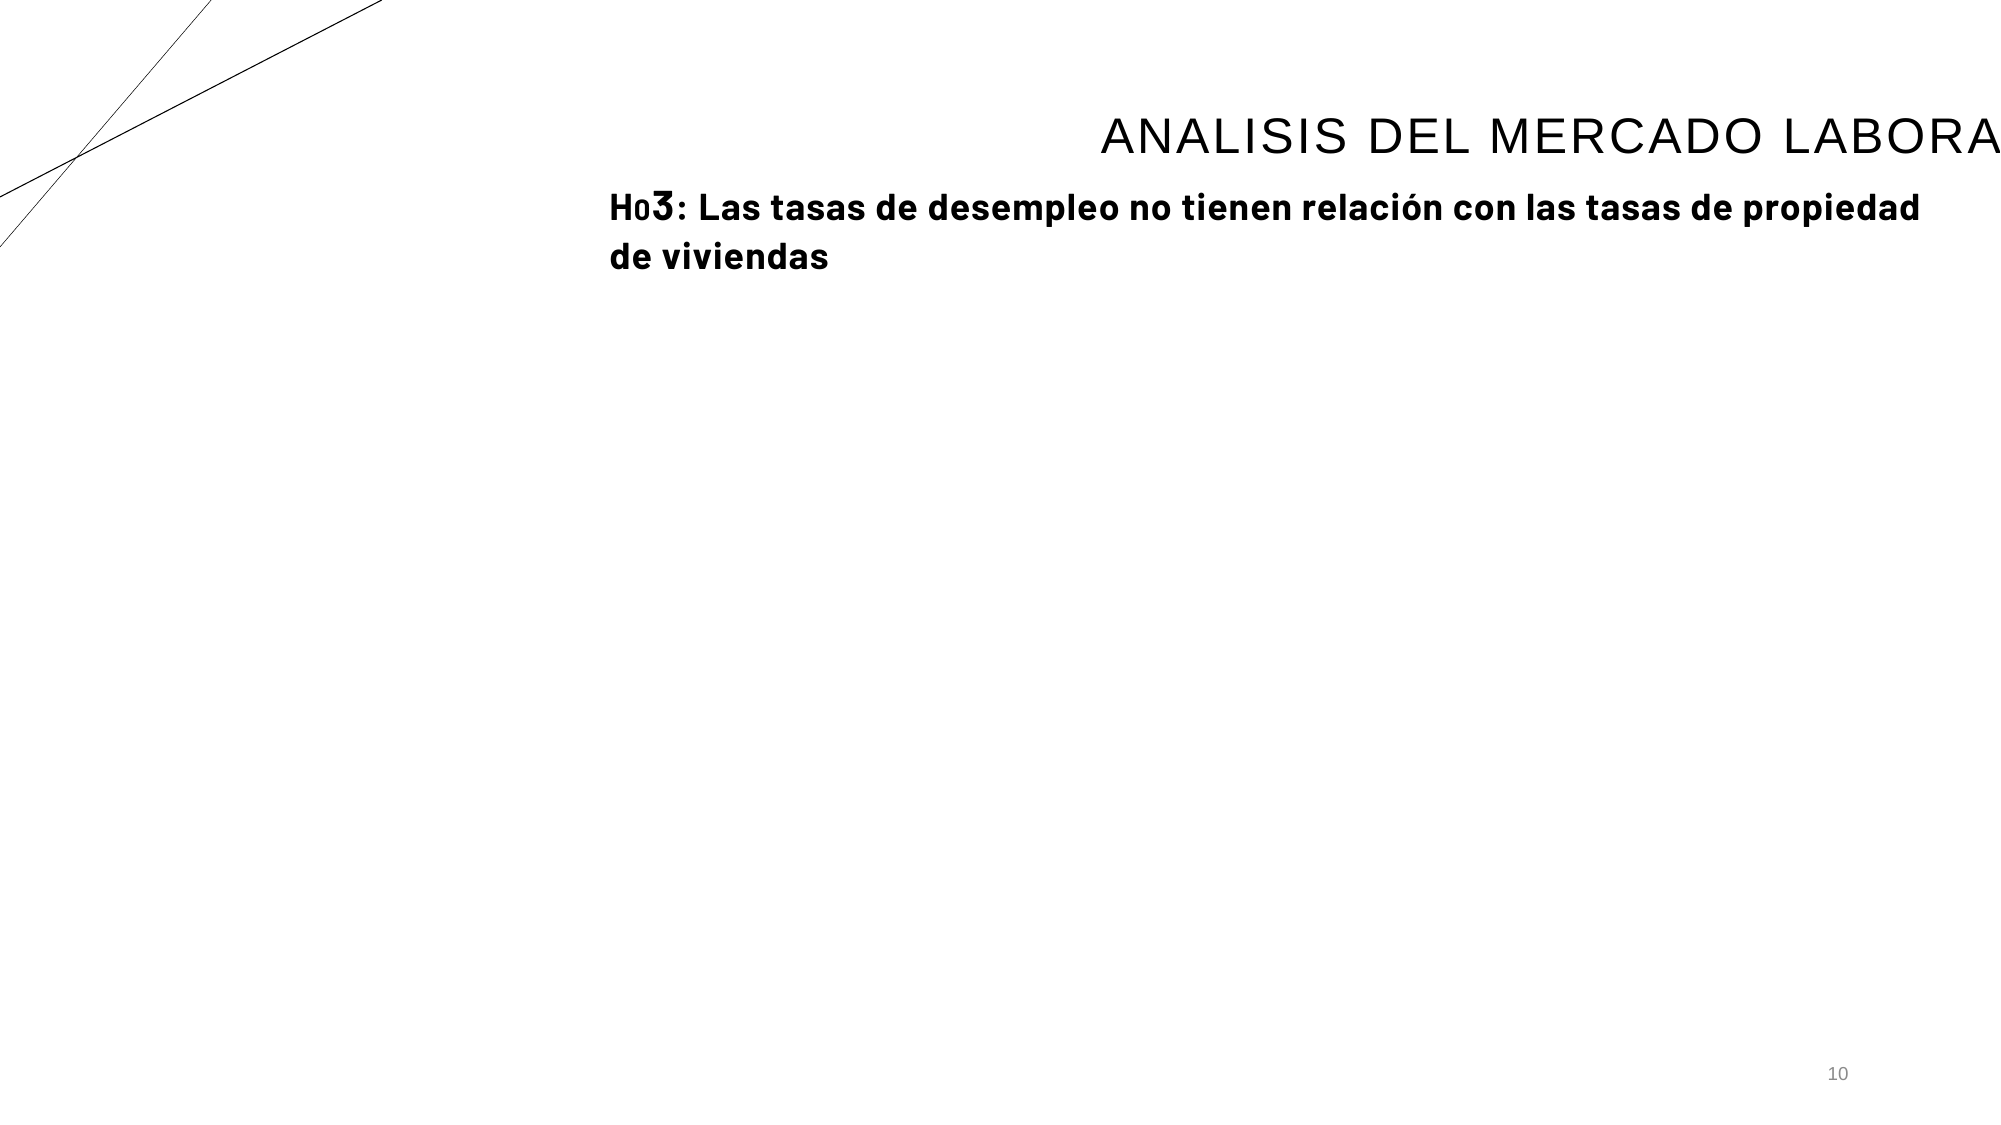

# Analisis del mercado laboral
H03: Las tasas de desempleo no tienen relación con las tasas de propiedad de viviendas
10